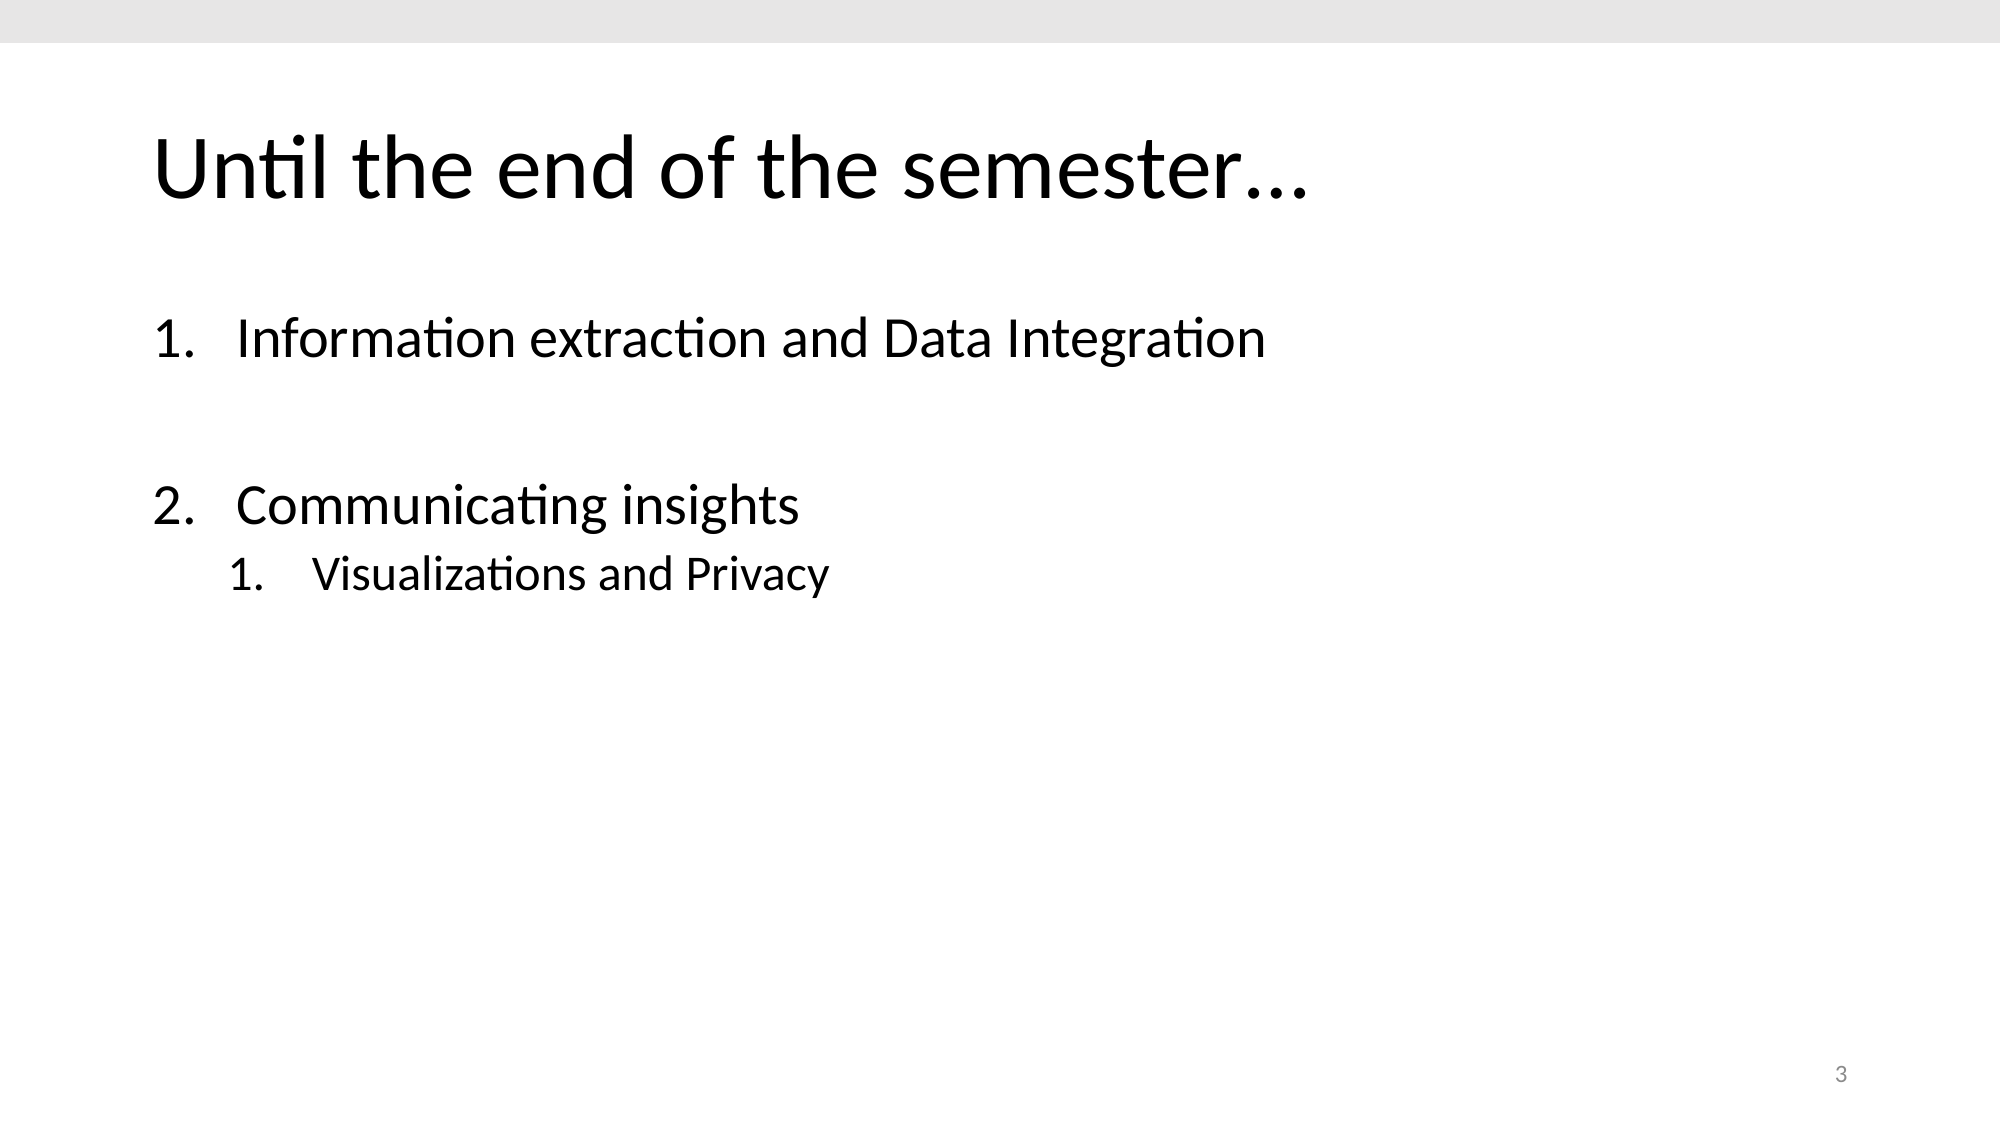

# Until the end of the semester…
Information extraction and Data Integration

Communicating insights
Visualizations and Privacy

3